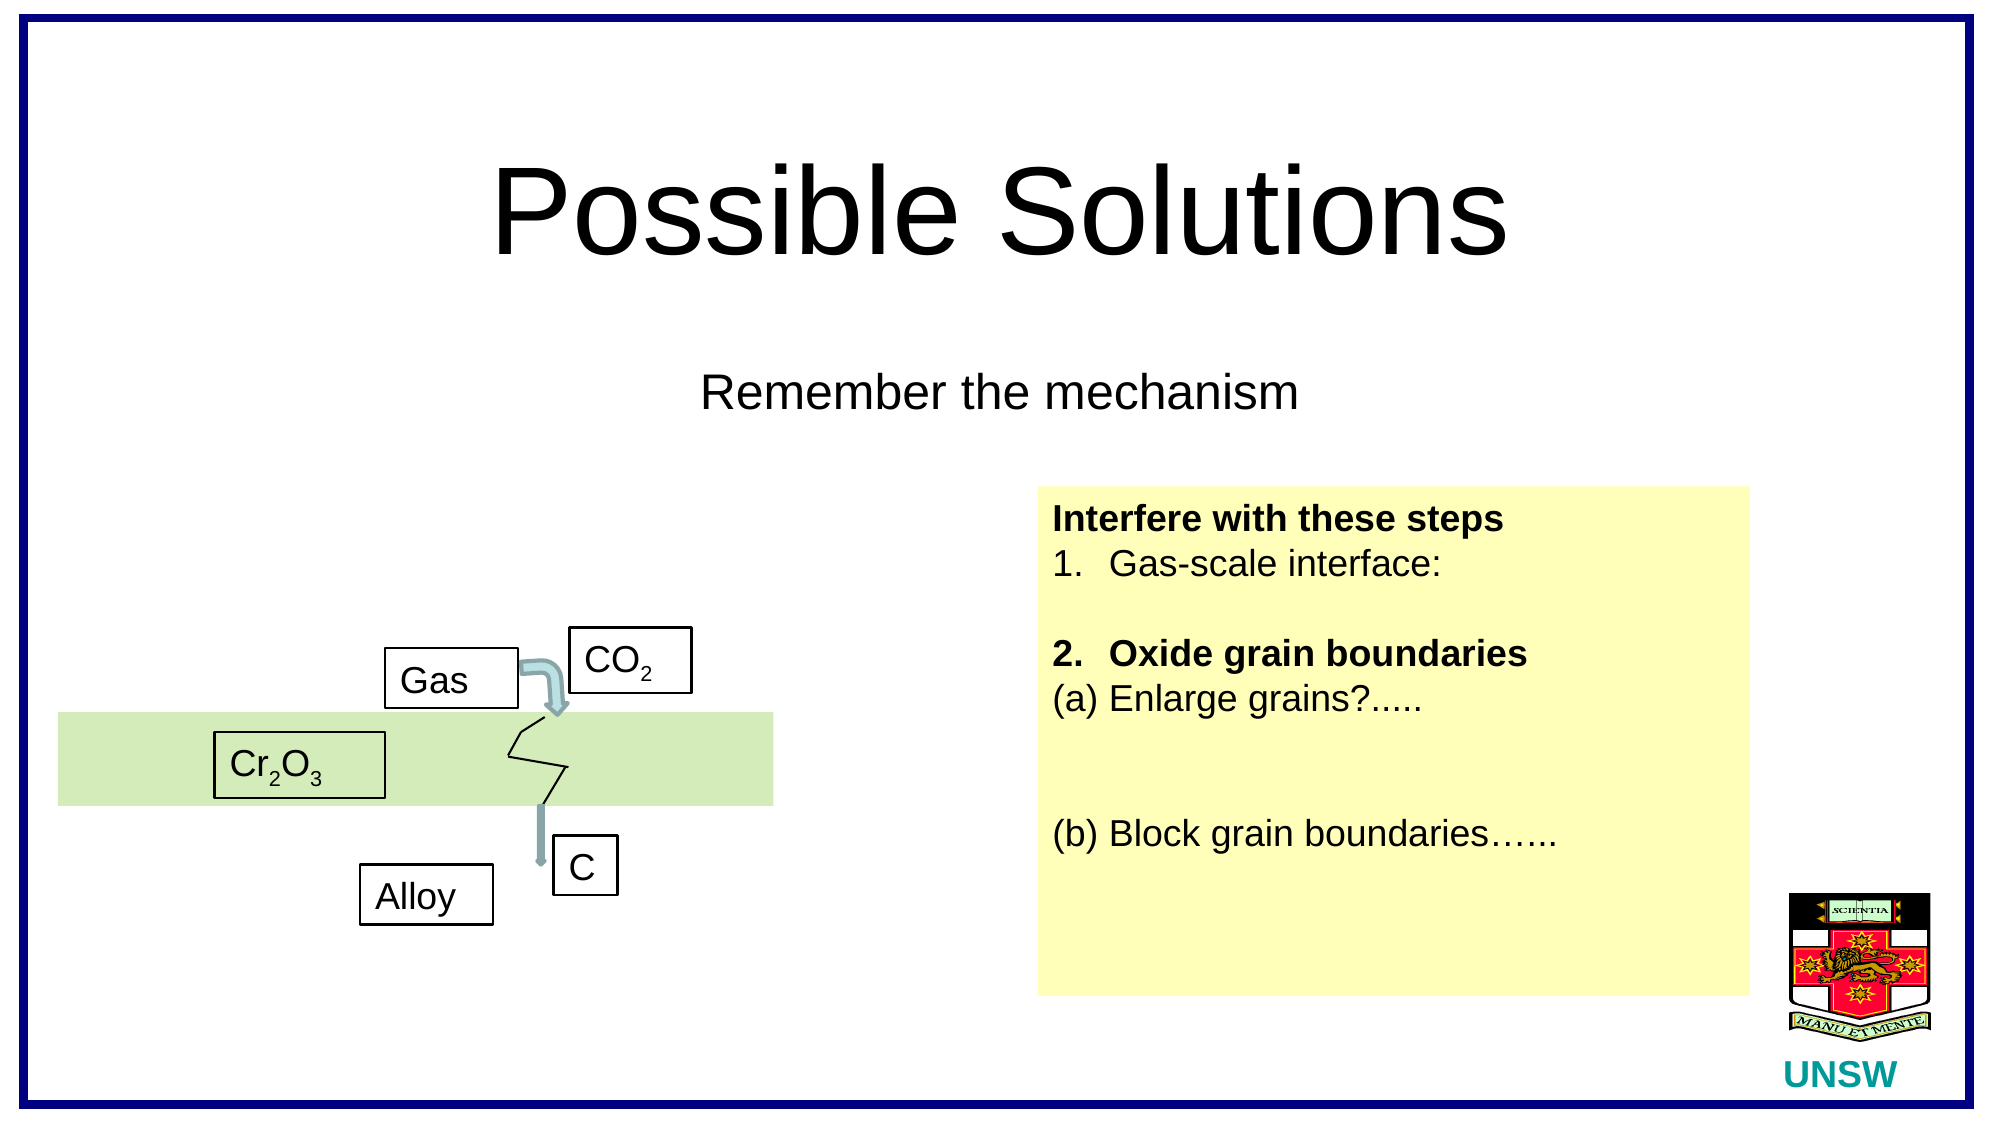

# Possible Solutions
Remember the mechanism

Interfere with these steps
Gas-scale interface:

Oxide grain boundaries
Enlarge grains?.....

Block grain boundaries…...

CO2
Gas

Cr2O3
Alloy

C